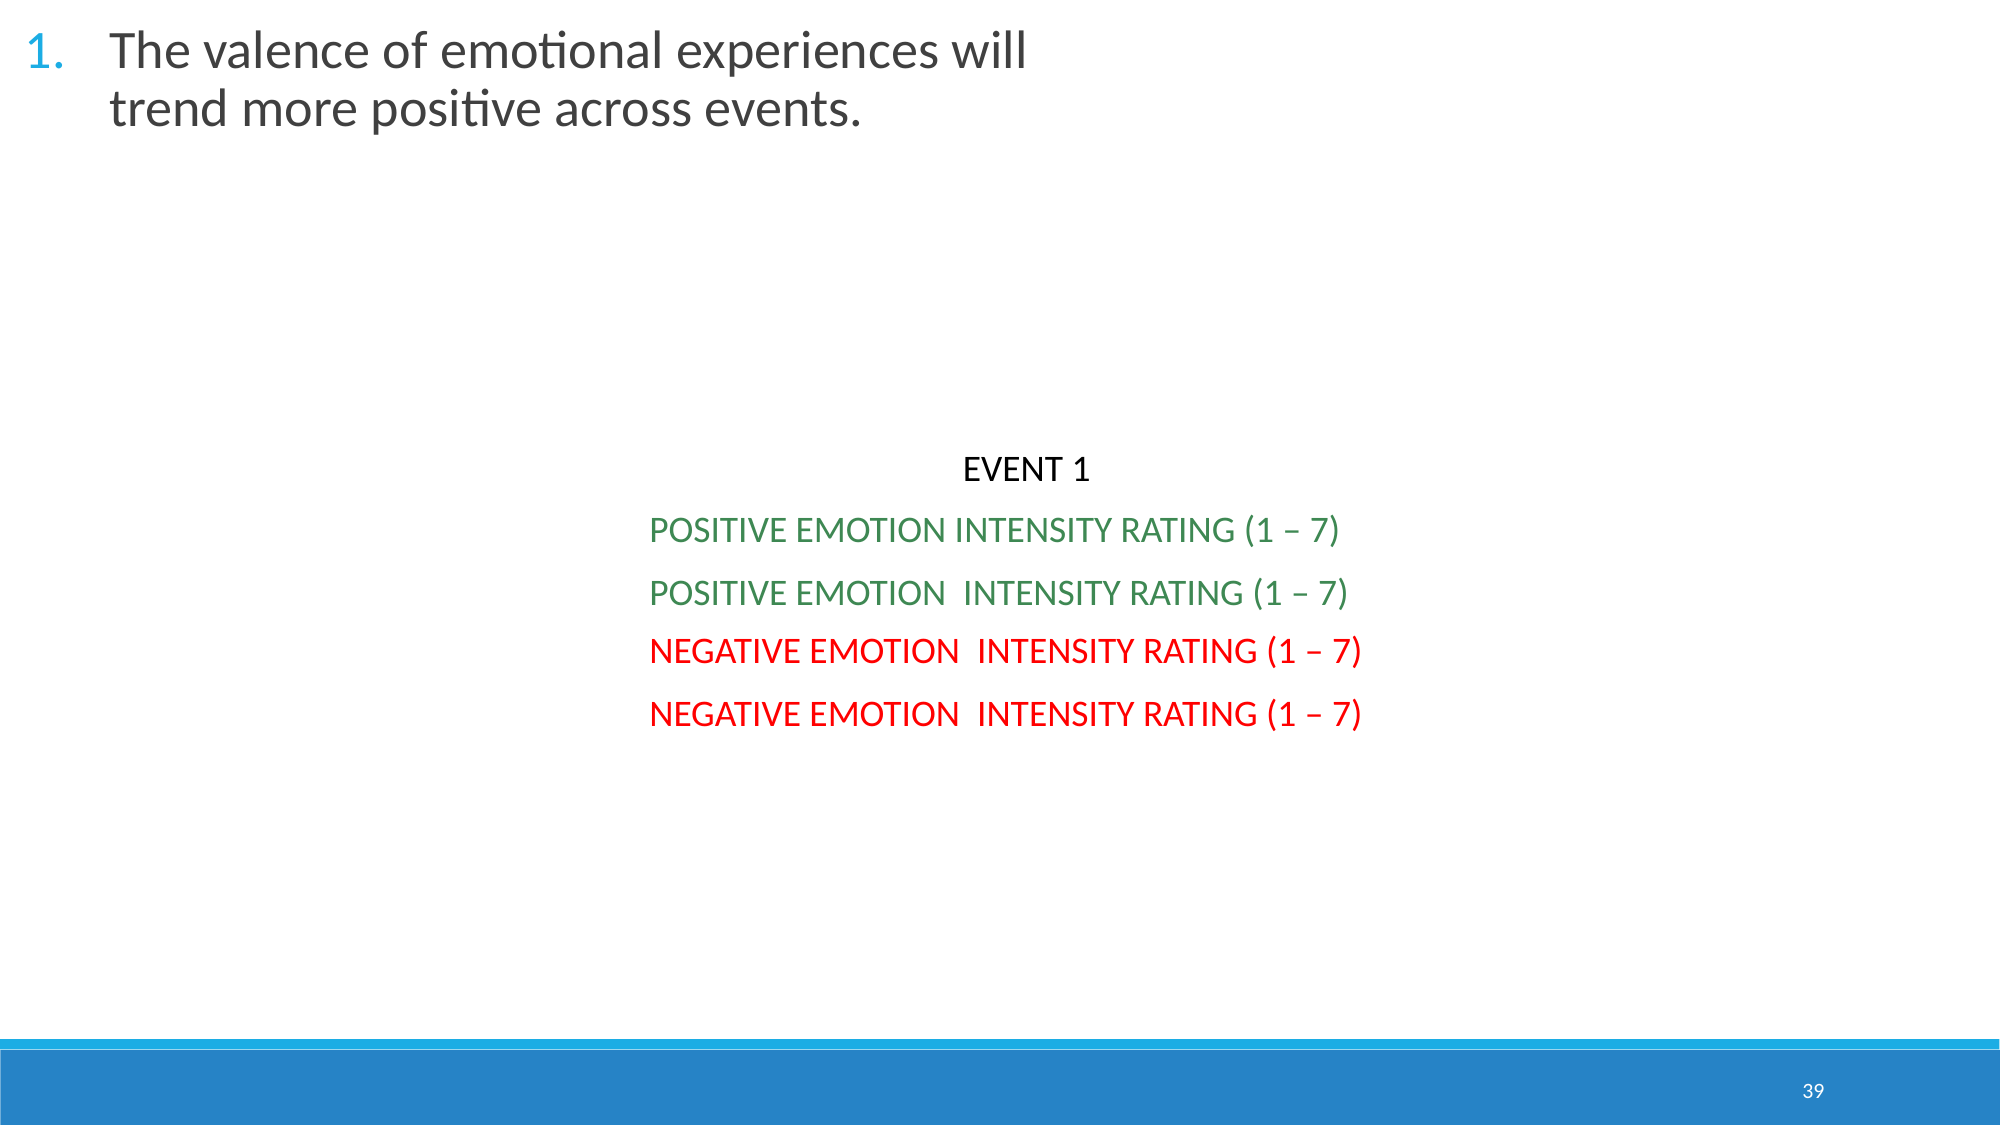

The valence of emotional experiences will trend more positive across events.

EVENT 1
POSITIVE EMOTION INTENSITY RATING (1 – 7)
POSITIVE EMOTION  INTENSITY RATING (1 – 7)
NEGATIVE EMOTION  INTENSITY RATING (1 – 7)
NEGATIVE EMOTION  INTENSITY RATING (1 – 7)
39